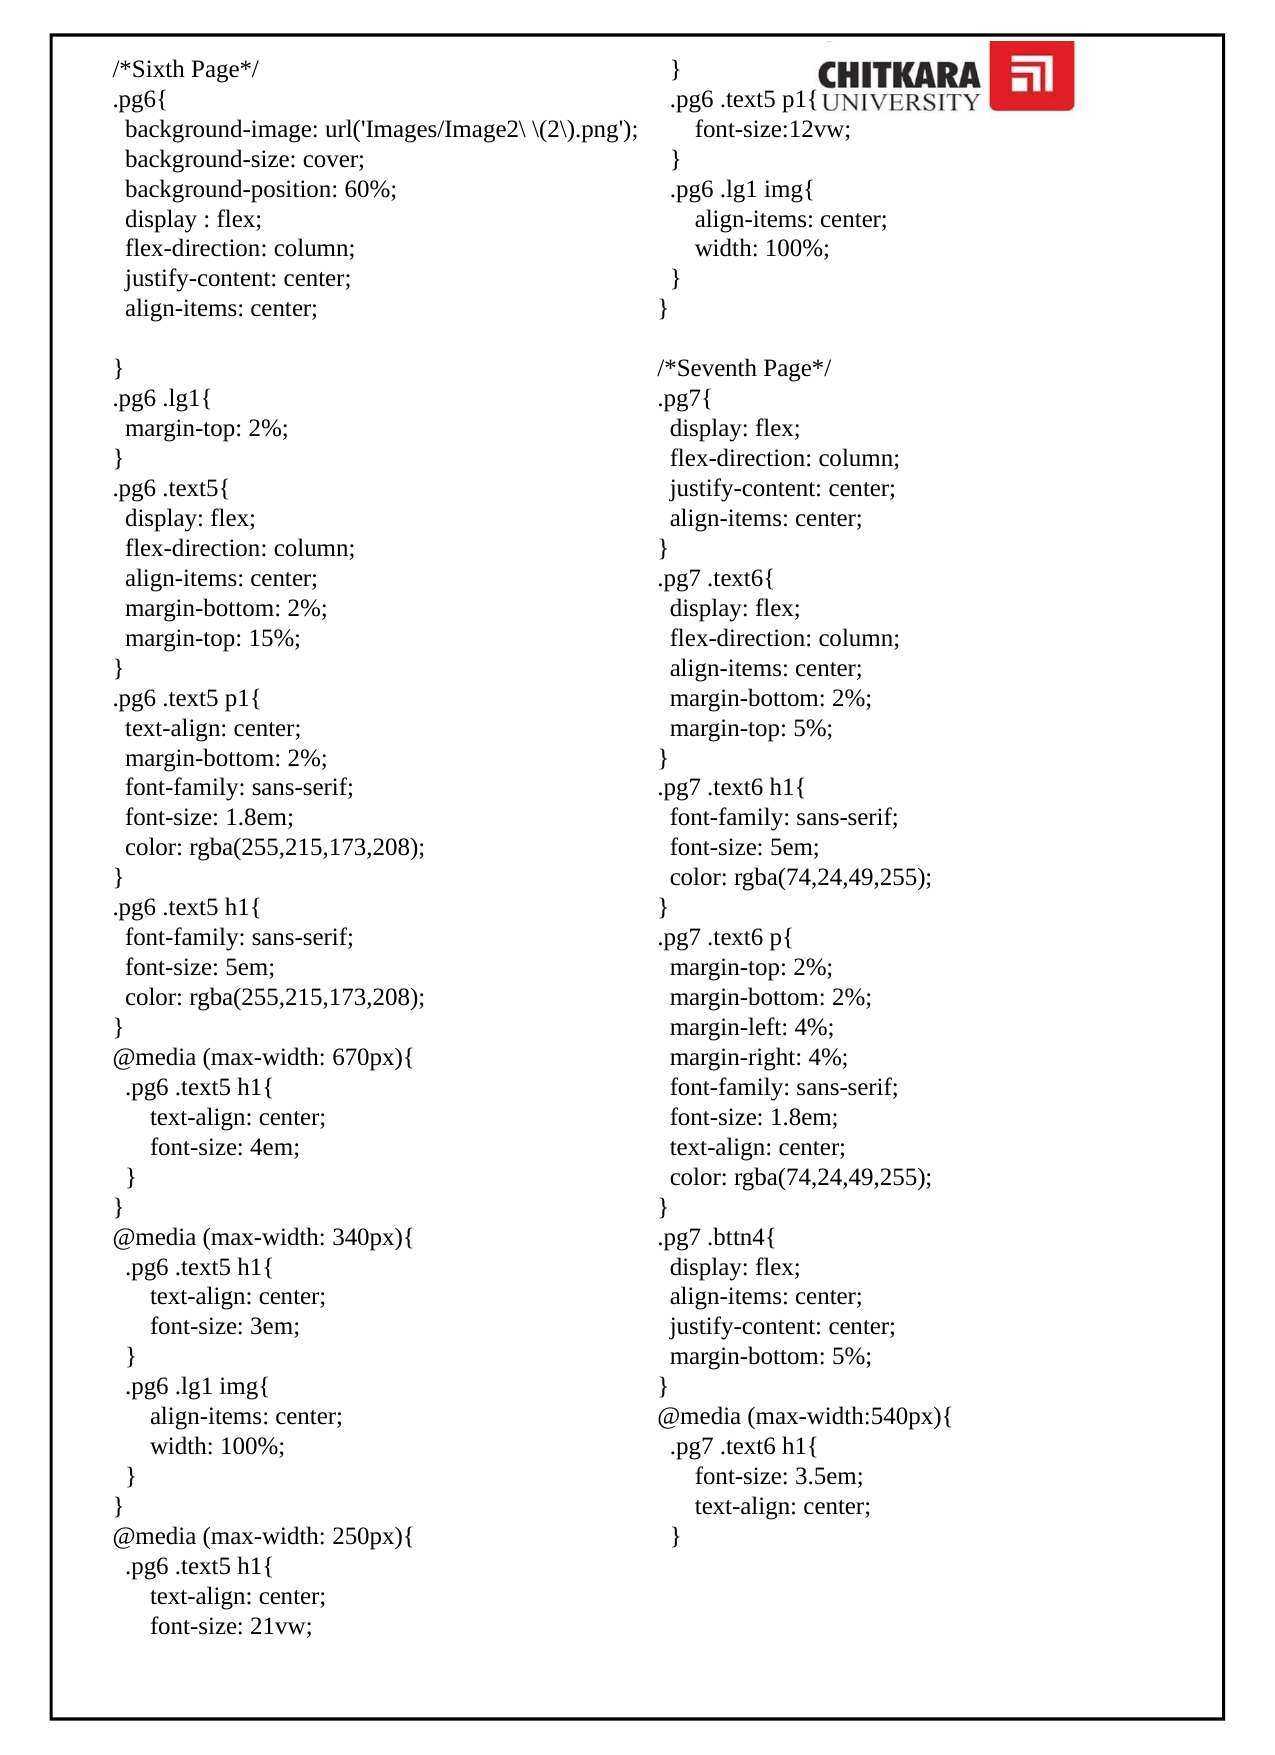

/*Sixth Page*/
.pg6{
  background-image: url('Images/Image2\ \(2\).png');
  background-size: cover;
  background-position: 60%;
  display : flex;
  flex-direction: column;
  justify-content: center;
  align-items: center;
}
.pg6 .lg1{
  margin-top: 2%;
}
.pg6 .text5{
  display: flex;
  flex-direction: column;
  align-items: center;
  margin-bottom: 2%;
  margin-top: 15%;
}
.pg6 .text5 p1{
  text-align: center;
  margin-bottom: 2%;
  font-family: sans-serif;
  font-size: 1.8em;
  color: rgba(255,215,173,208);
}
.pg6 .text5 h1{
  font-family: sans-serif;
  font-size: 5em;
  color: rgba(255,215,173,208);
}
@media (max-width: 670px){
  .pg6 .text5 h1{
      text-align: center;
      font-size: 4em;
  }
}
@media (max-width: 340px){
  .pg6 .text5 h1{
      text-align: center;
      font-size: 3em;
  }
  .pg6 .lg1 img{
      align-items: center;
      width: 100%;
  }
}
@media (max-width: 250px){
  .pg6 .text5 h1{
      text-align: center;
      font-size: 21vw;
  }
  .pg6 .text5 p1{
      font-size:12vw;
  }
  .pg6 .lg1 img{
      align-items: center;
      width: 100%;
  }
}
/*Seventh Page*/
.pg7{
  display: flex;
  flex-direction: column;
  justify-content: center;
  align-items: center;
}
.pg7 .text6{
  display: flex;
  flex-direction: column;
  align-items: center;
  margin-bottom: 2%;
  margin-top: 5%;
}
.pg7 .text6 h1{
  font-family: sans-serif;
  font-size: 5em;
  color: rgba(74,24,49,255);
}
.pg7 .text6 p{
  margin-top: 2%;
  margin-bottom: 2%;
  margin-left: 4%;
  margin-right: 4%;
  font-family: sans-serif;
  font-size: 1.8em;
  text-align: center;
  color: rgba(74,24,49,255);
}
.pg7 .bttn4{
  display: flex;
  align-items: center;
  justify-content: center;
  margin-bottom: 5%;
}
@media (max-width:540px){
  .pg7 .text6 h1{
      font-size: 3.5em;
      text-align: center;
  }